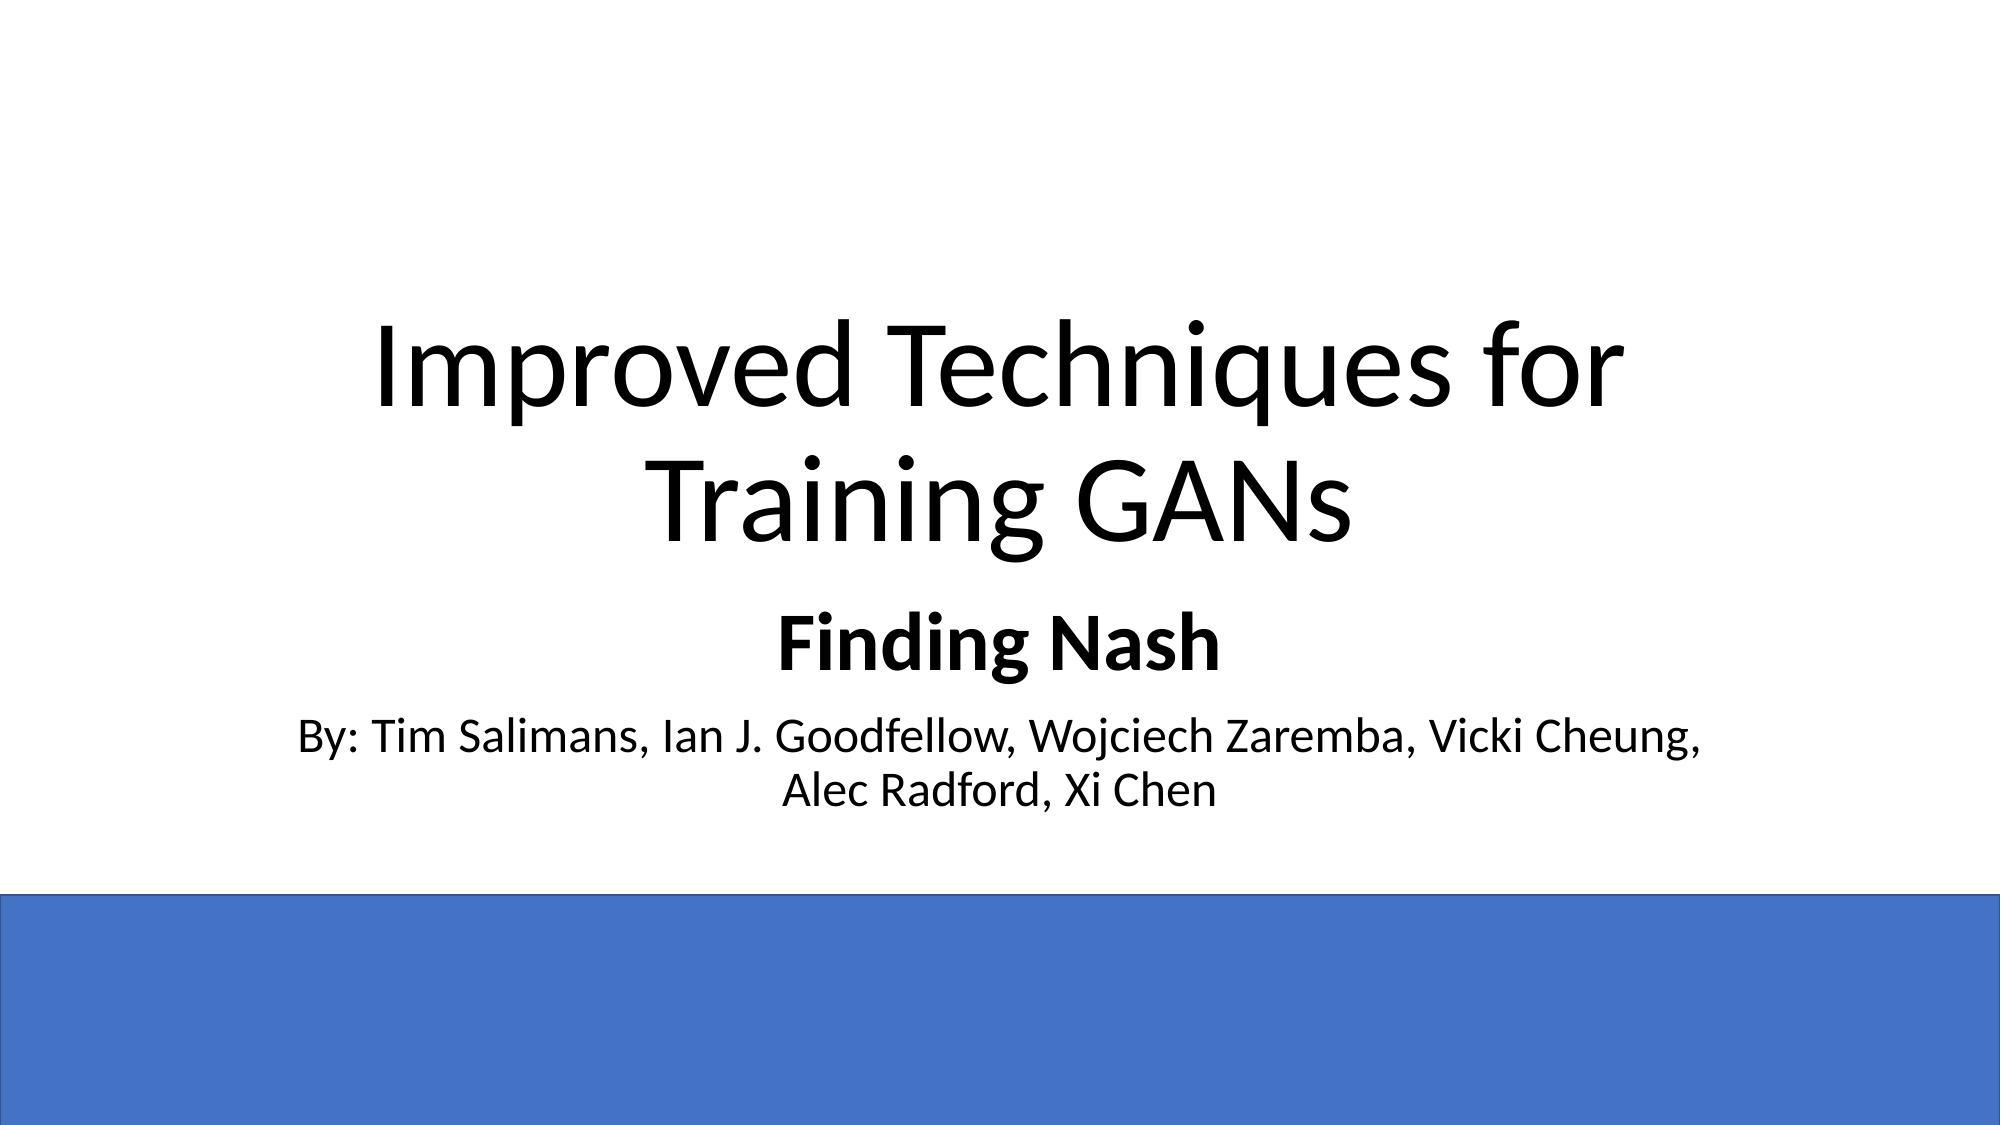

# Improved Techniques for Training GANs
Finding Nash
By: Tim Salimans, Ian J. Goodfellow, Wojciech Zaremba, Vicki Cheung, Alec Radford, Xi Chen